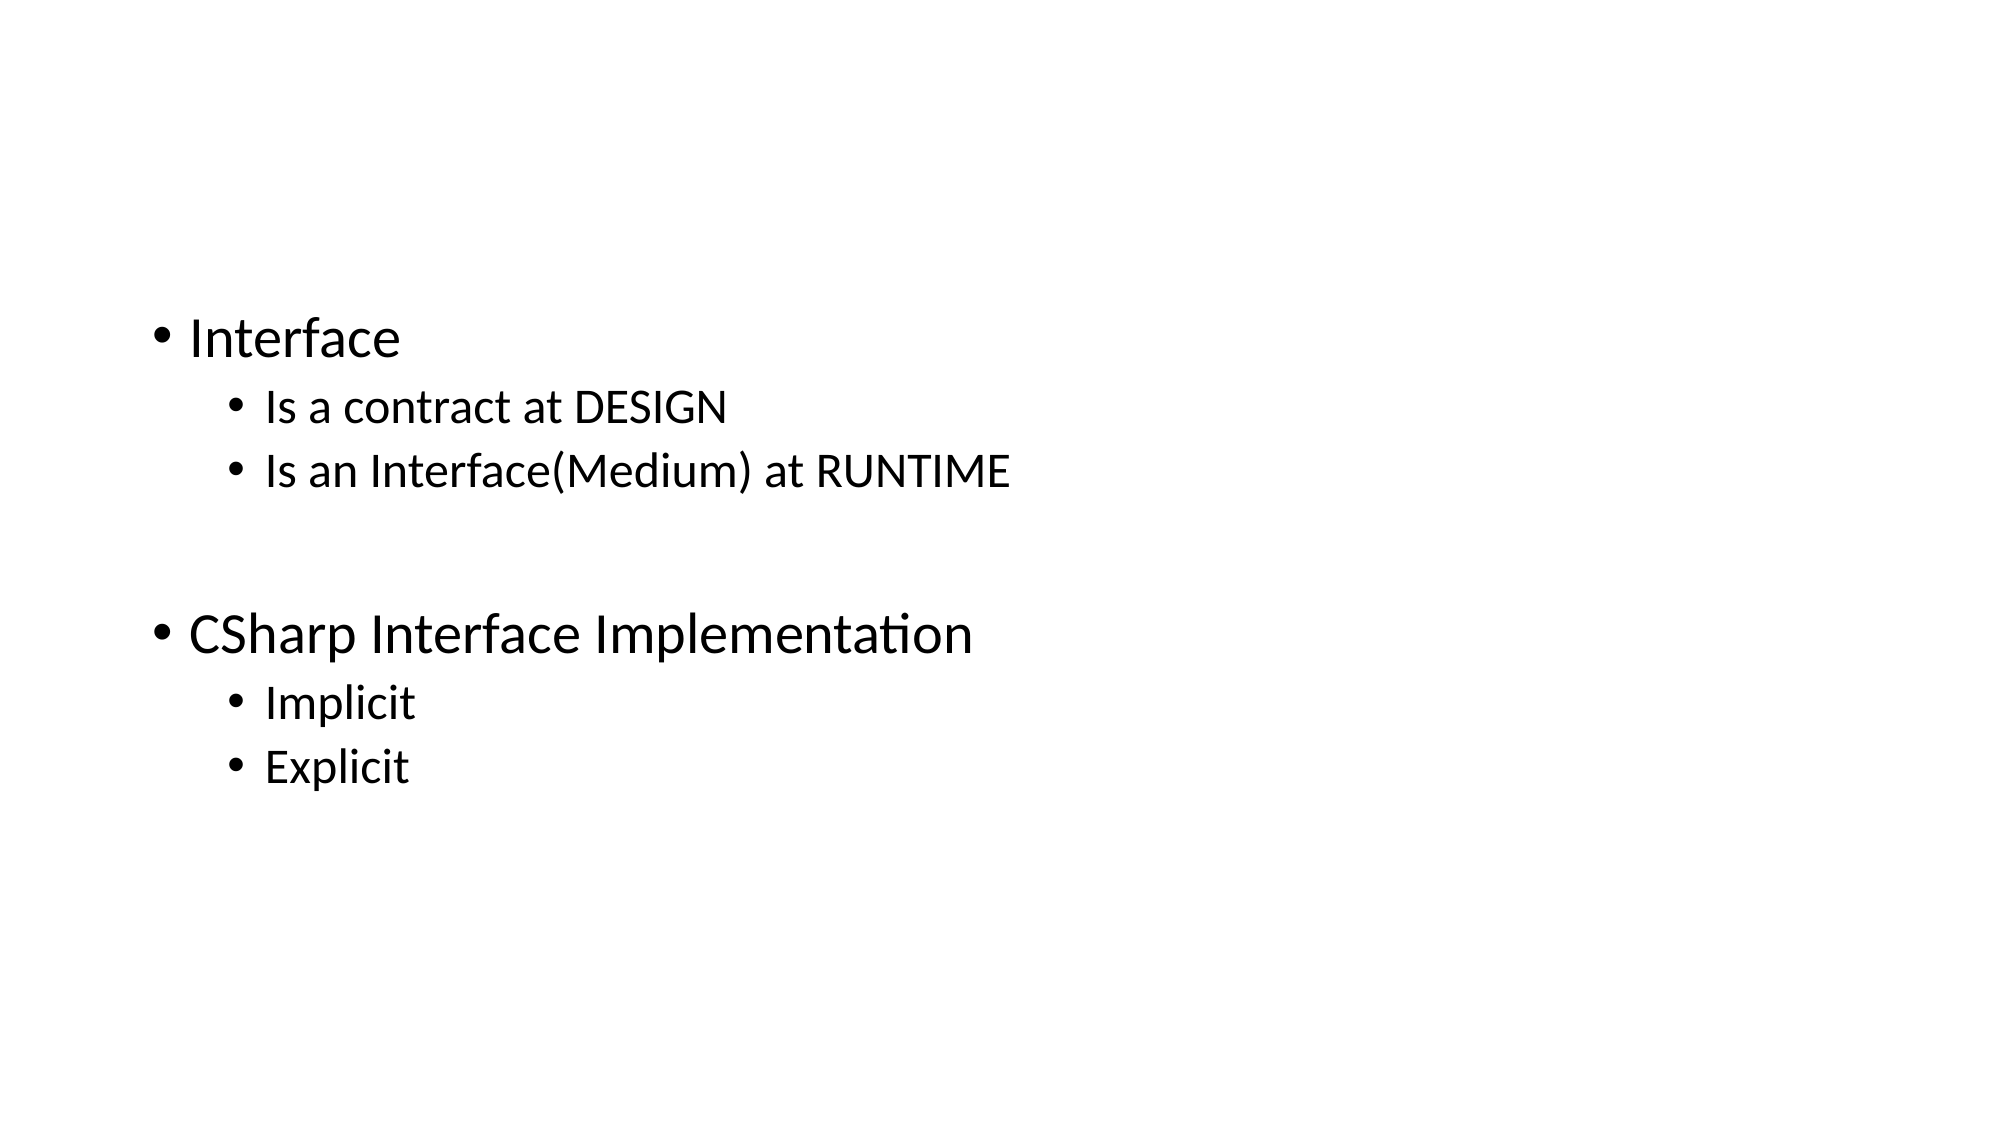

#
Interface
Is a contract at DESIGN
Is an Interface(Medium) at RUNTIME

CSharp Interface Implementation
Implicit
Explicit